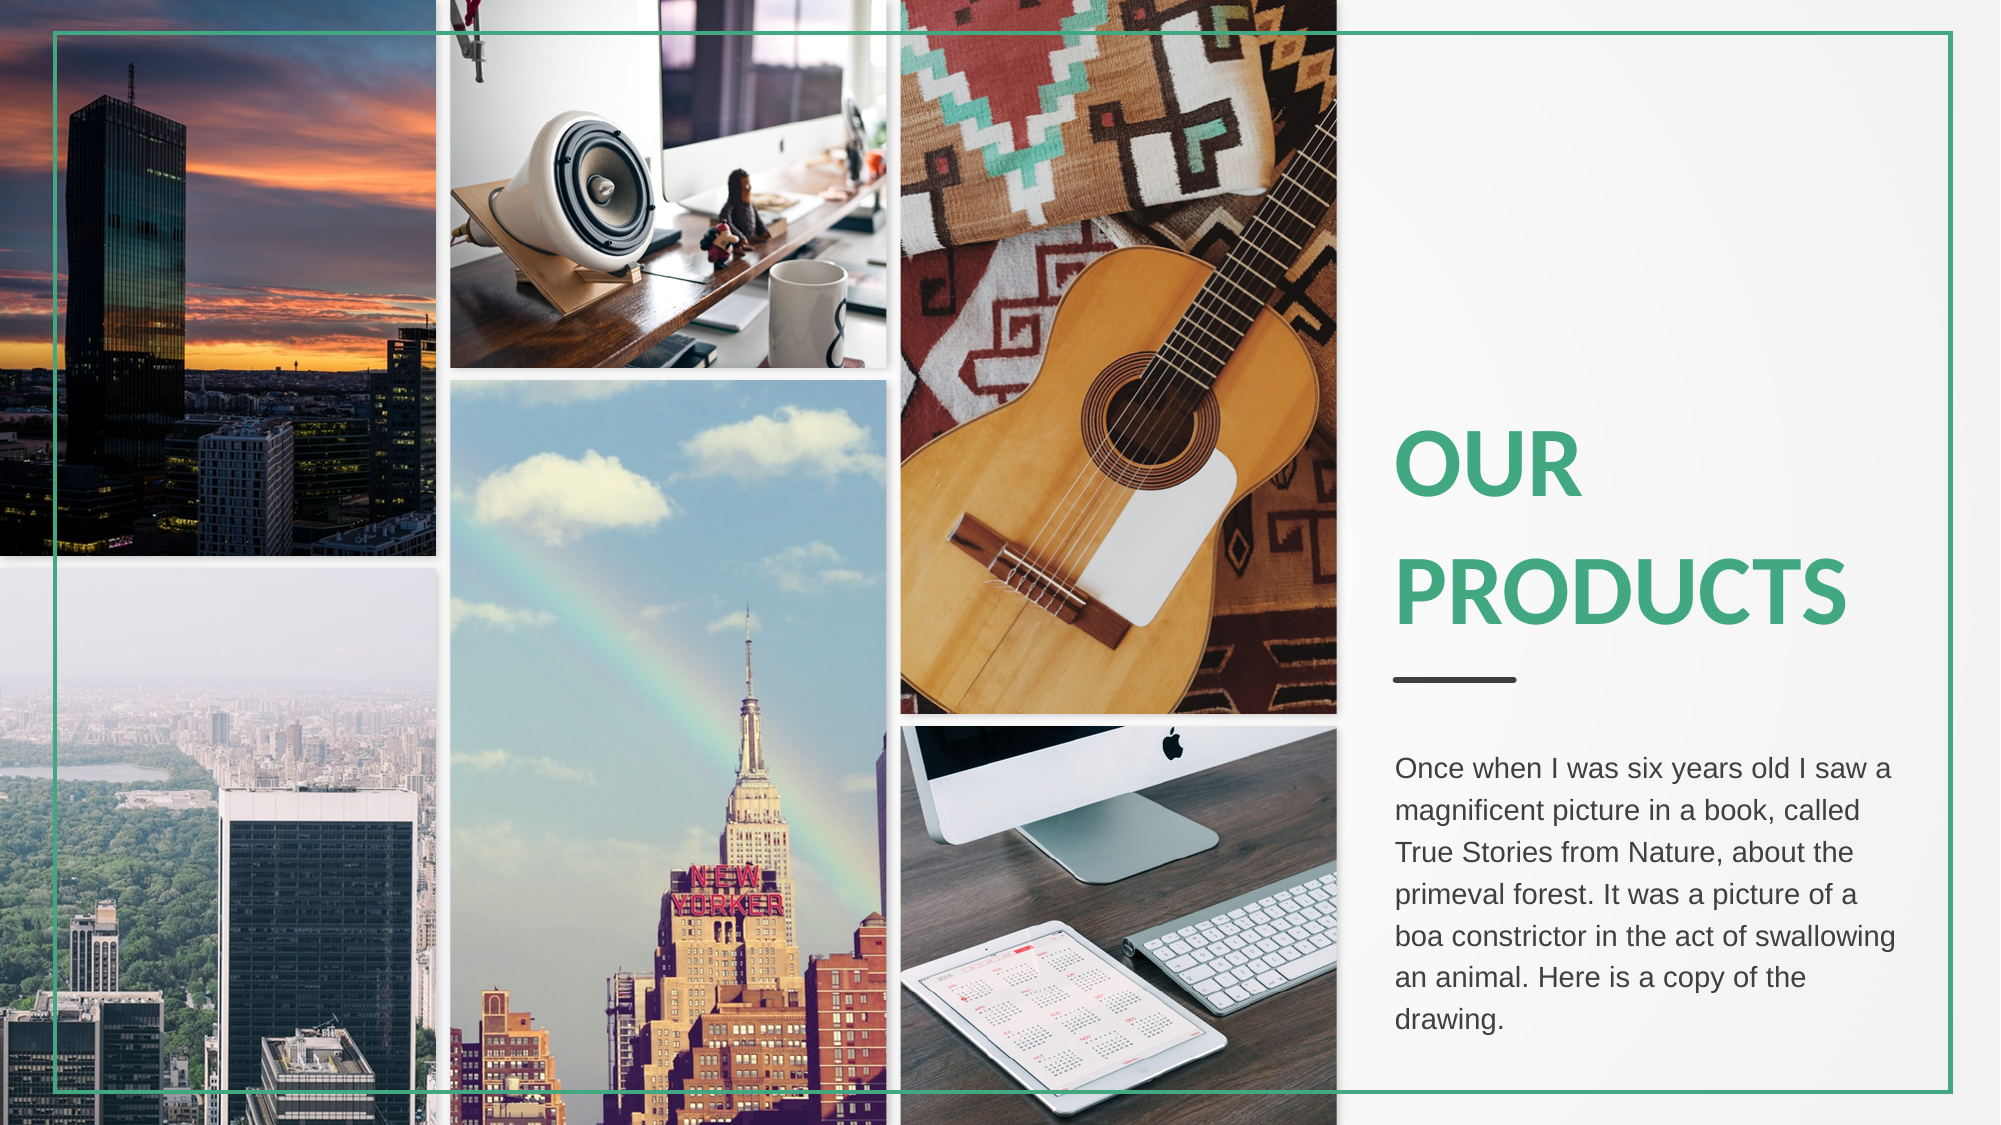

OUR
PRODUCTS

Once when I was six years old I saw a magnificent picture in a book, called True Stories from Nature, about the primeval forest. It was a picture of a boa constrictor in the act of swallowing an animal. Here is a copy of the drawing.